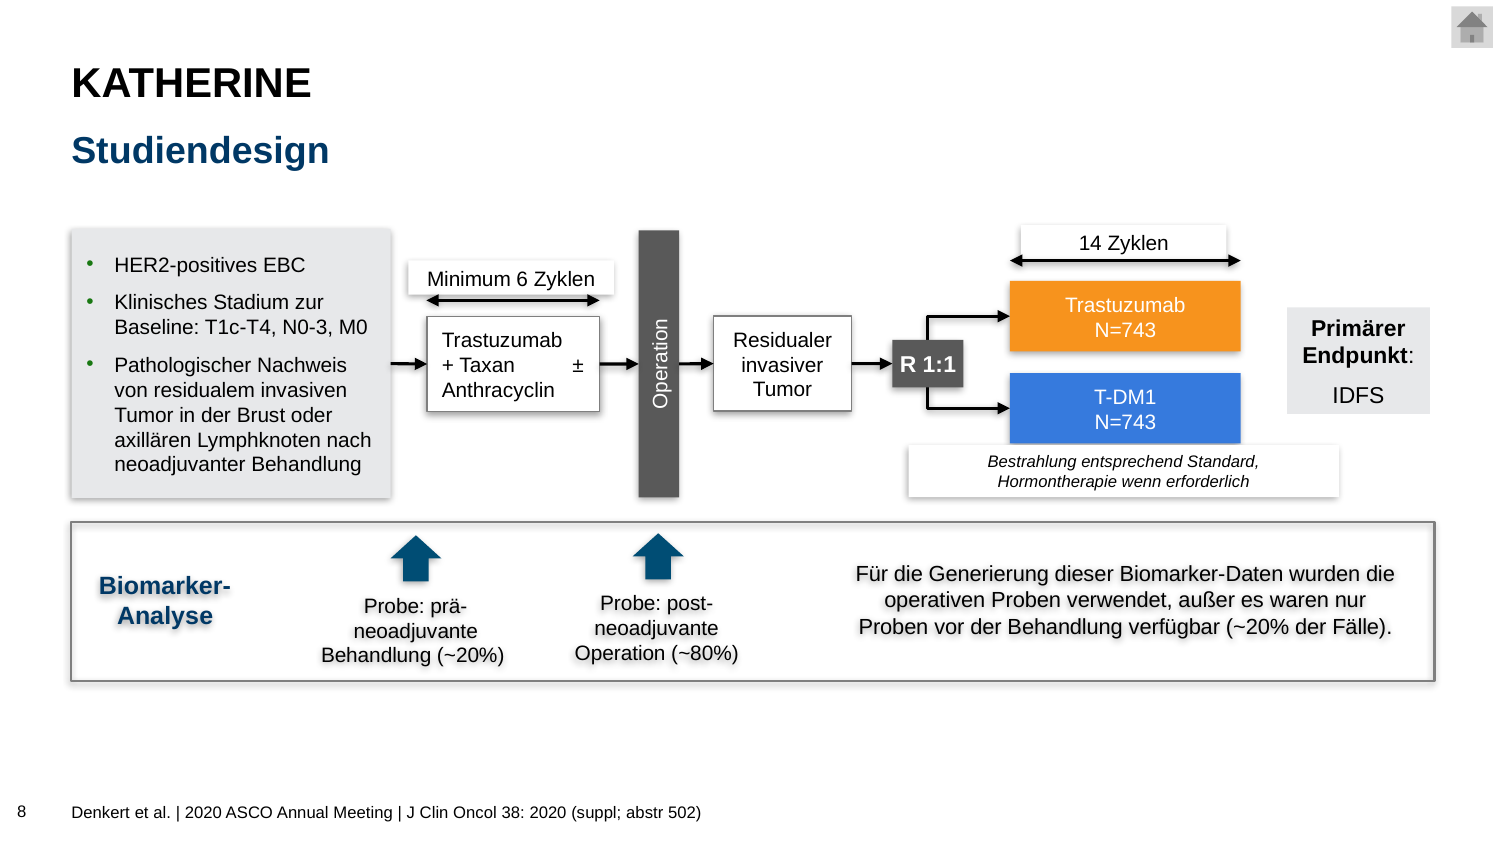

# KATHERINE
Studiendesign
14 Zyklen
HER2-positives EBC
Klinisches Stadium zur Baseline: T1c-T4, N0-3, M0
Pathologischer Nachweis von residualem invasiven Tumor in der Brust oder axillären Lymphknoten nach neoadjuvanter Behandlung
Minimum 6 Zyklen
Trastuzumab
N=743
Primärer Endpunkt:
IDFS
Residualer invasiver Tumor
Trastuzumab   + Taxan          ± Anthracyclin
R 1:1
Operation
T-DM1
N=743
Bestrahlung entsprechend Standard,
Hormontherapie wenn erforderlich

Für die Generierung dieser Biomarker-Daten wurden die operativen Proben verwendet, außer es waren nur Proben vor der Behandlung verfügbar (~20% der Fälle).

Biomarker-Analyse
Probe: post-neoadjuvante Operation (~80%)
Probe: prä-neoadjuvante Behandlung (~20%)
8
Denkert et al. | 2020 ASCO Annual Meeting | J Clin Oncol 38: 2020 (suppl; abstr 502)